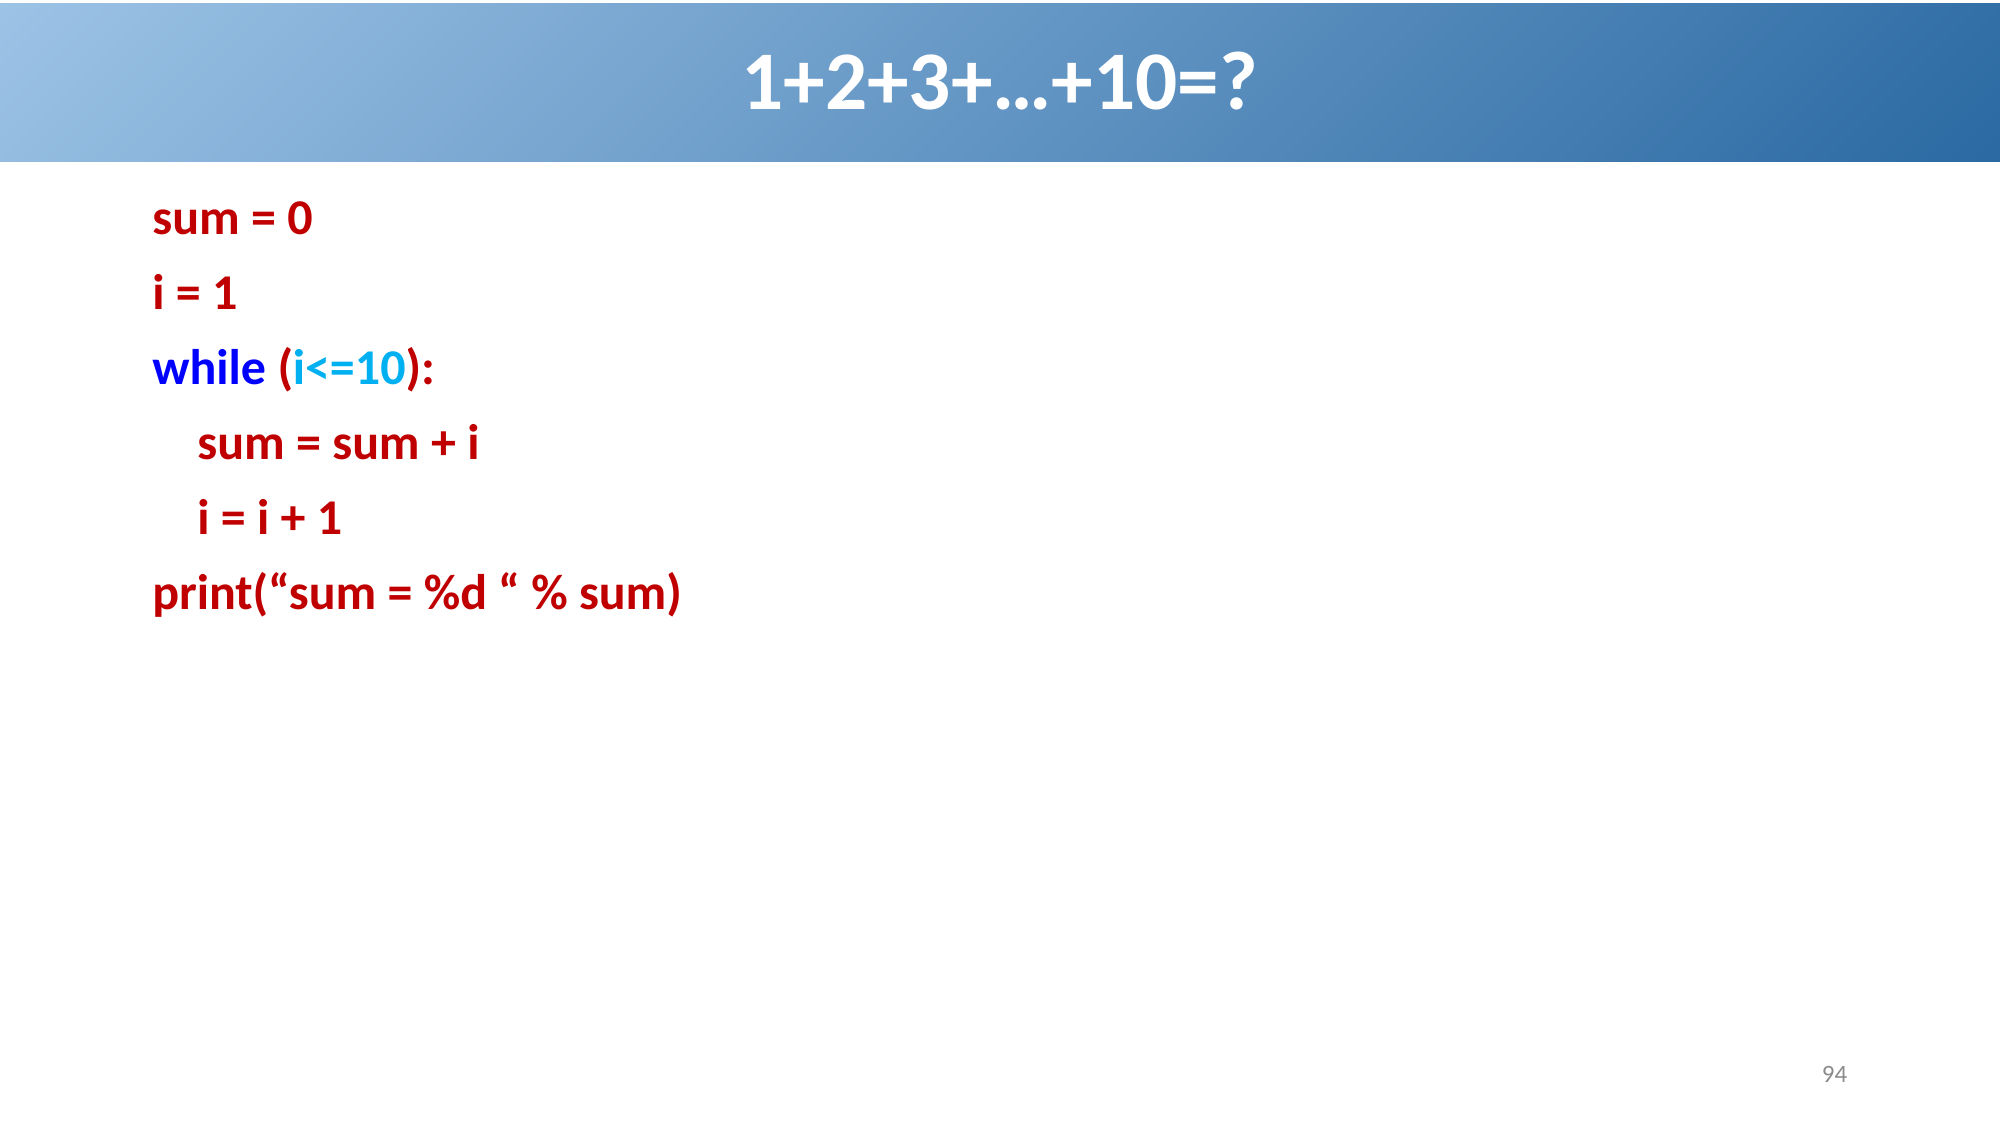

# 1+2+3+…+10=?
sum = 0
i = 1
while (i<=10):
    sum = sum + i
    i = i + 1
print(“sum = %d “ % sum)

94